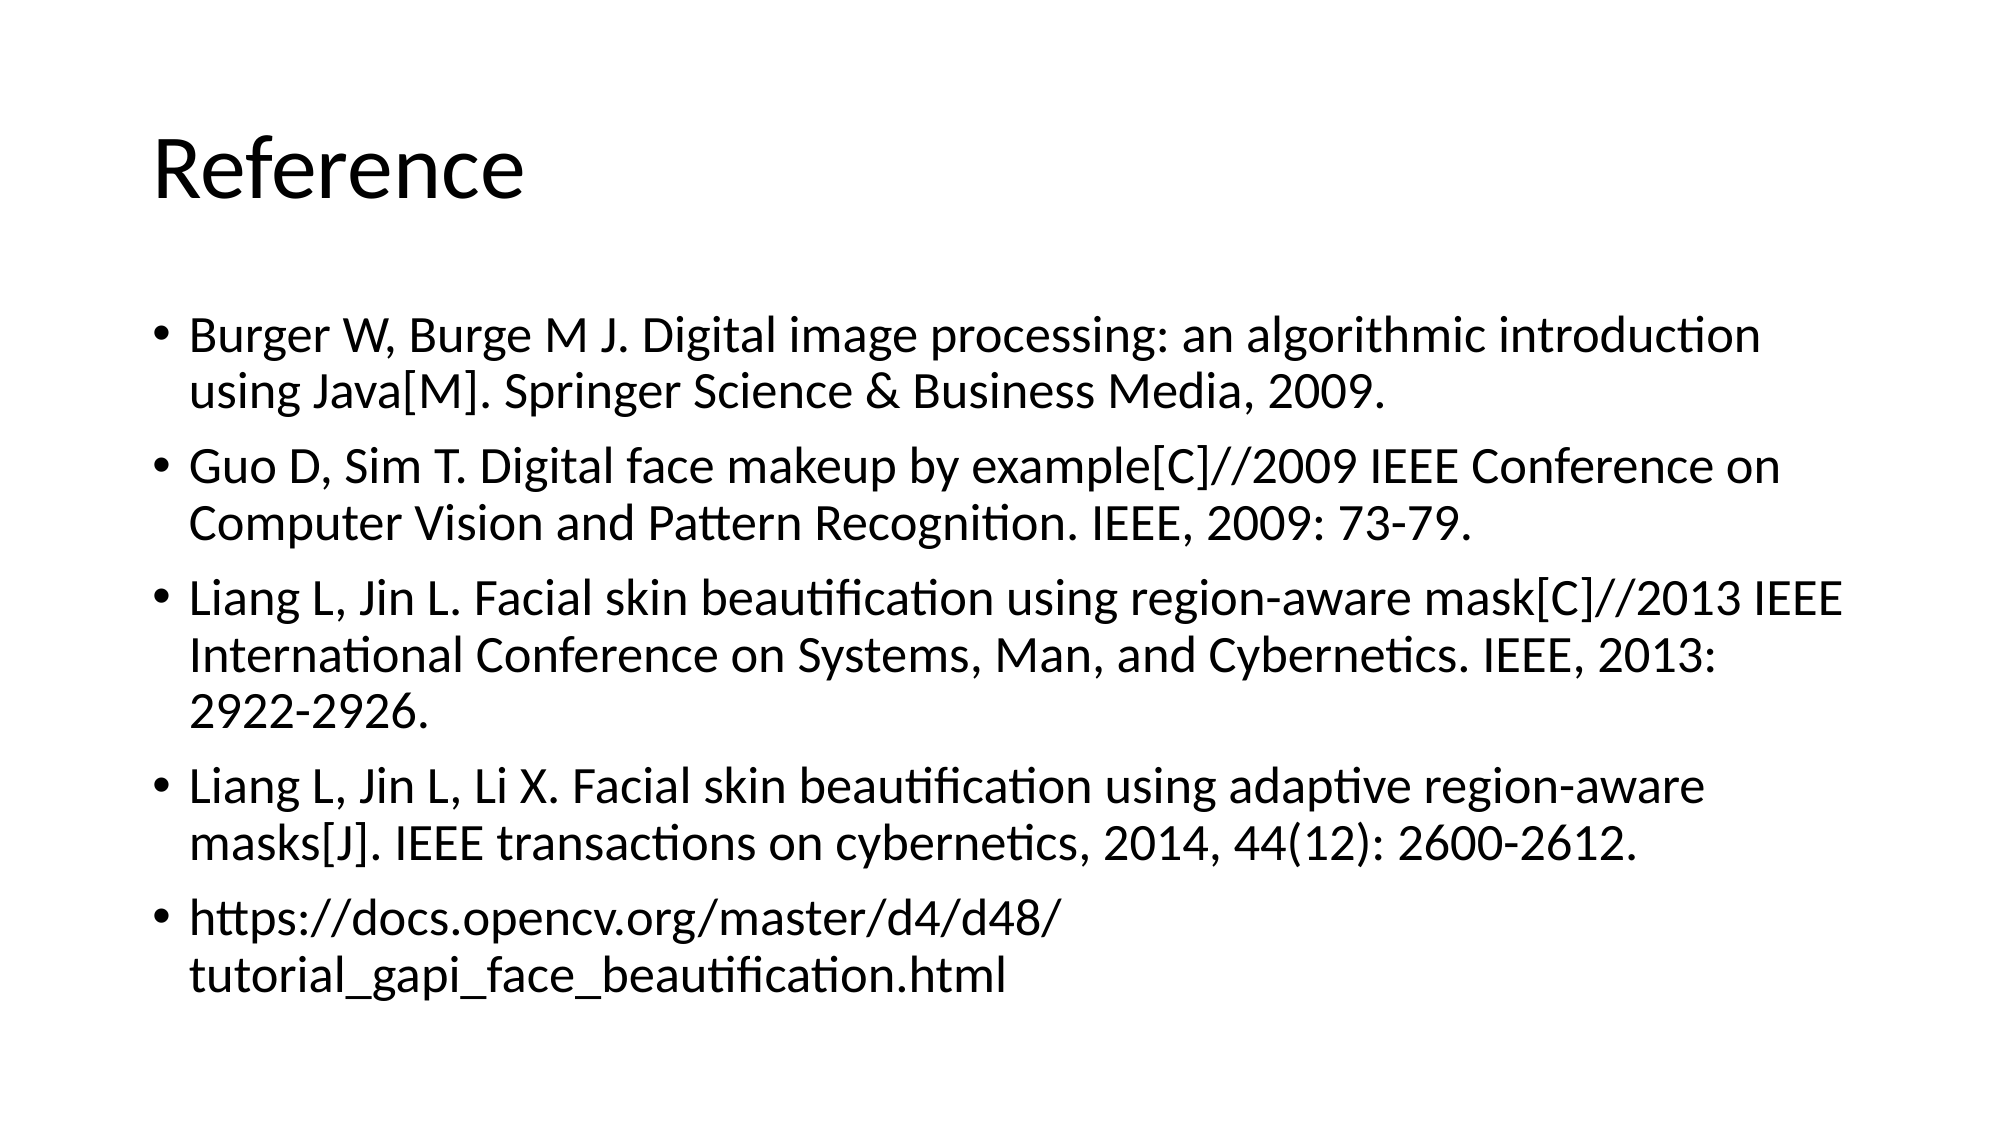

# Reference
Burger W, Burge M J. Digital image processing: an algorithmic introduction using Java[M]. Springer Science & Business Media, 2009.
Guo D, Sim T. Digital face makeup by example[C]//2009 IEEE Conference on Computer Vision and Pattern Recognition. IEEE, 2009: 73-79.
Liang L, Jin L. Facial skin beautification using region-aware mask[C]//2013 IEEE International Conference on Systems, Man, and Cybernetics. IEEE, 2013: 2922-2926.
Liang L, Jin L, Li X. Facial skin beautification using adaptive region-aware masks[J]. IEEE transactions on cybernetics, 2014, 44(12): 2600-2612.
https://docs.opencv.org/master/d4/d48/tutorial_gapi_face_beautification.html